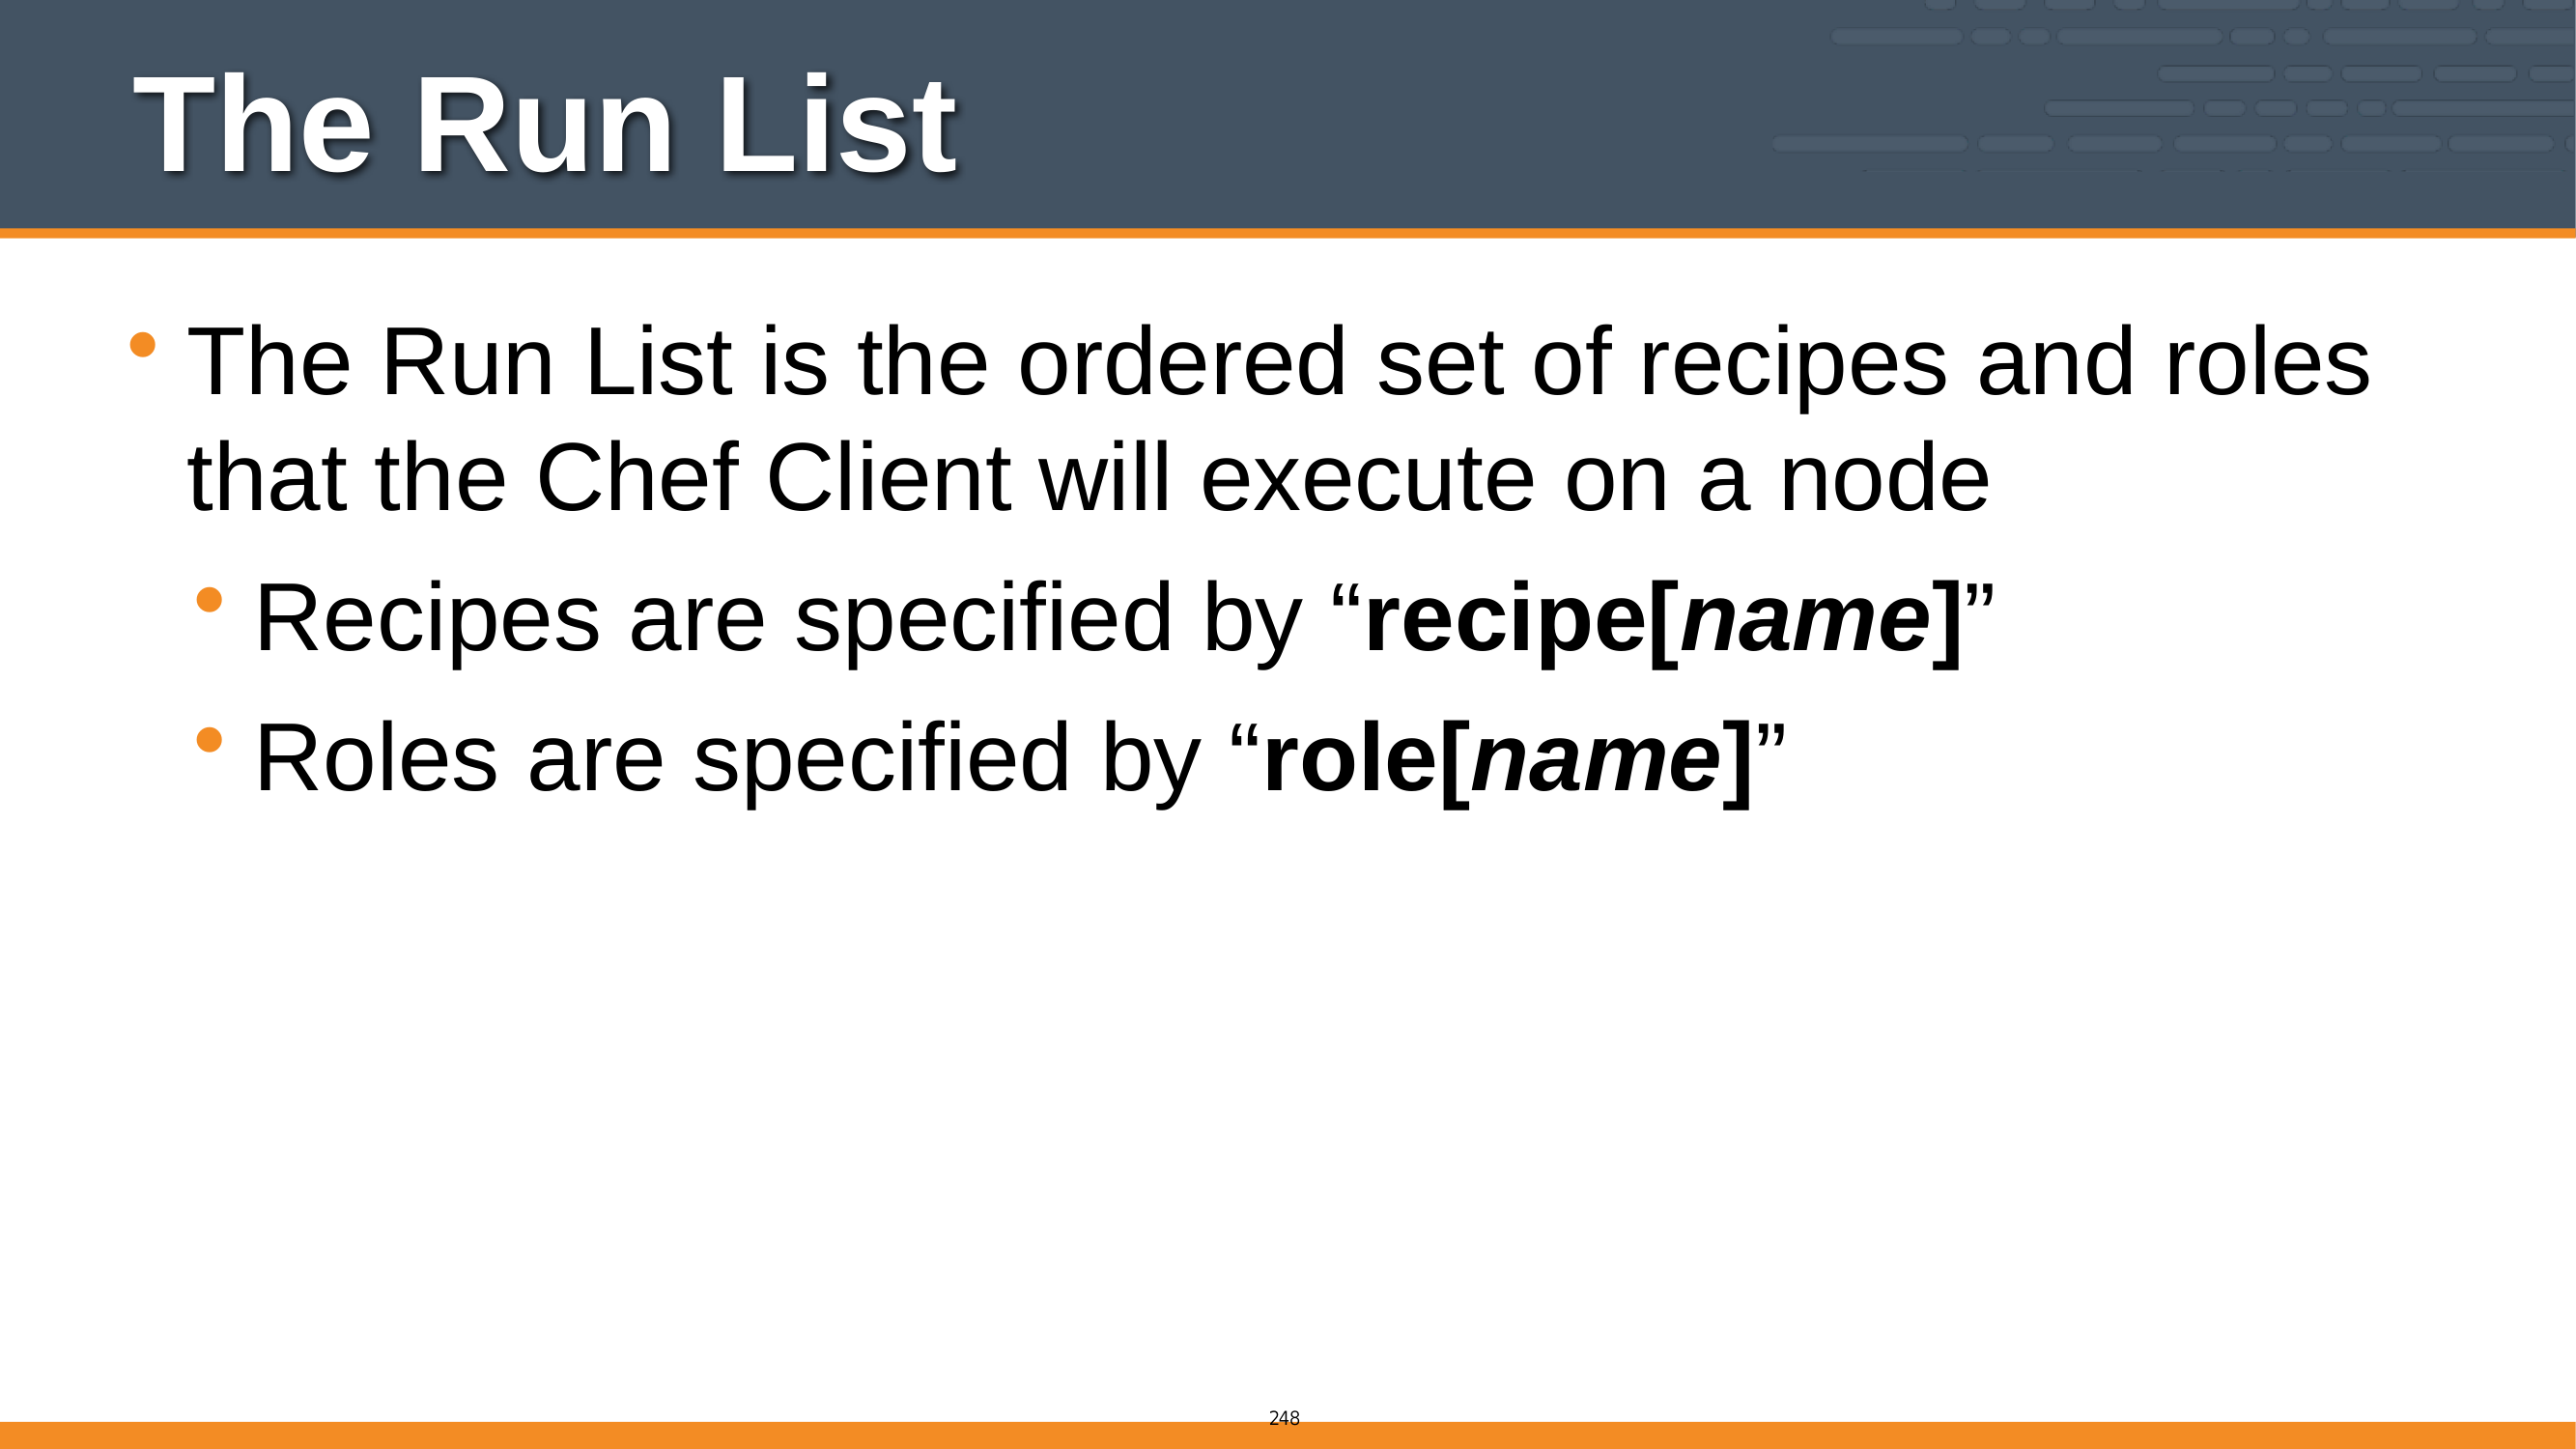

# The Run List
The Run List is the ordered set of recipes and roles that the Chef Client will execute on a node
Recipes are specified by “recipe[name]”
Roles are specified by “role[name]”
248